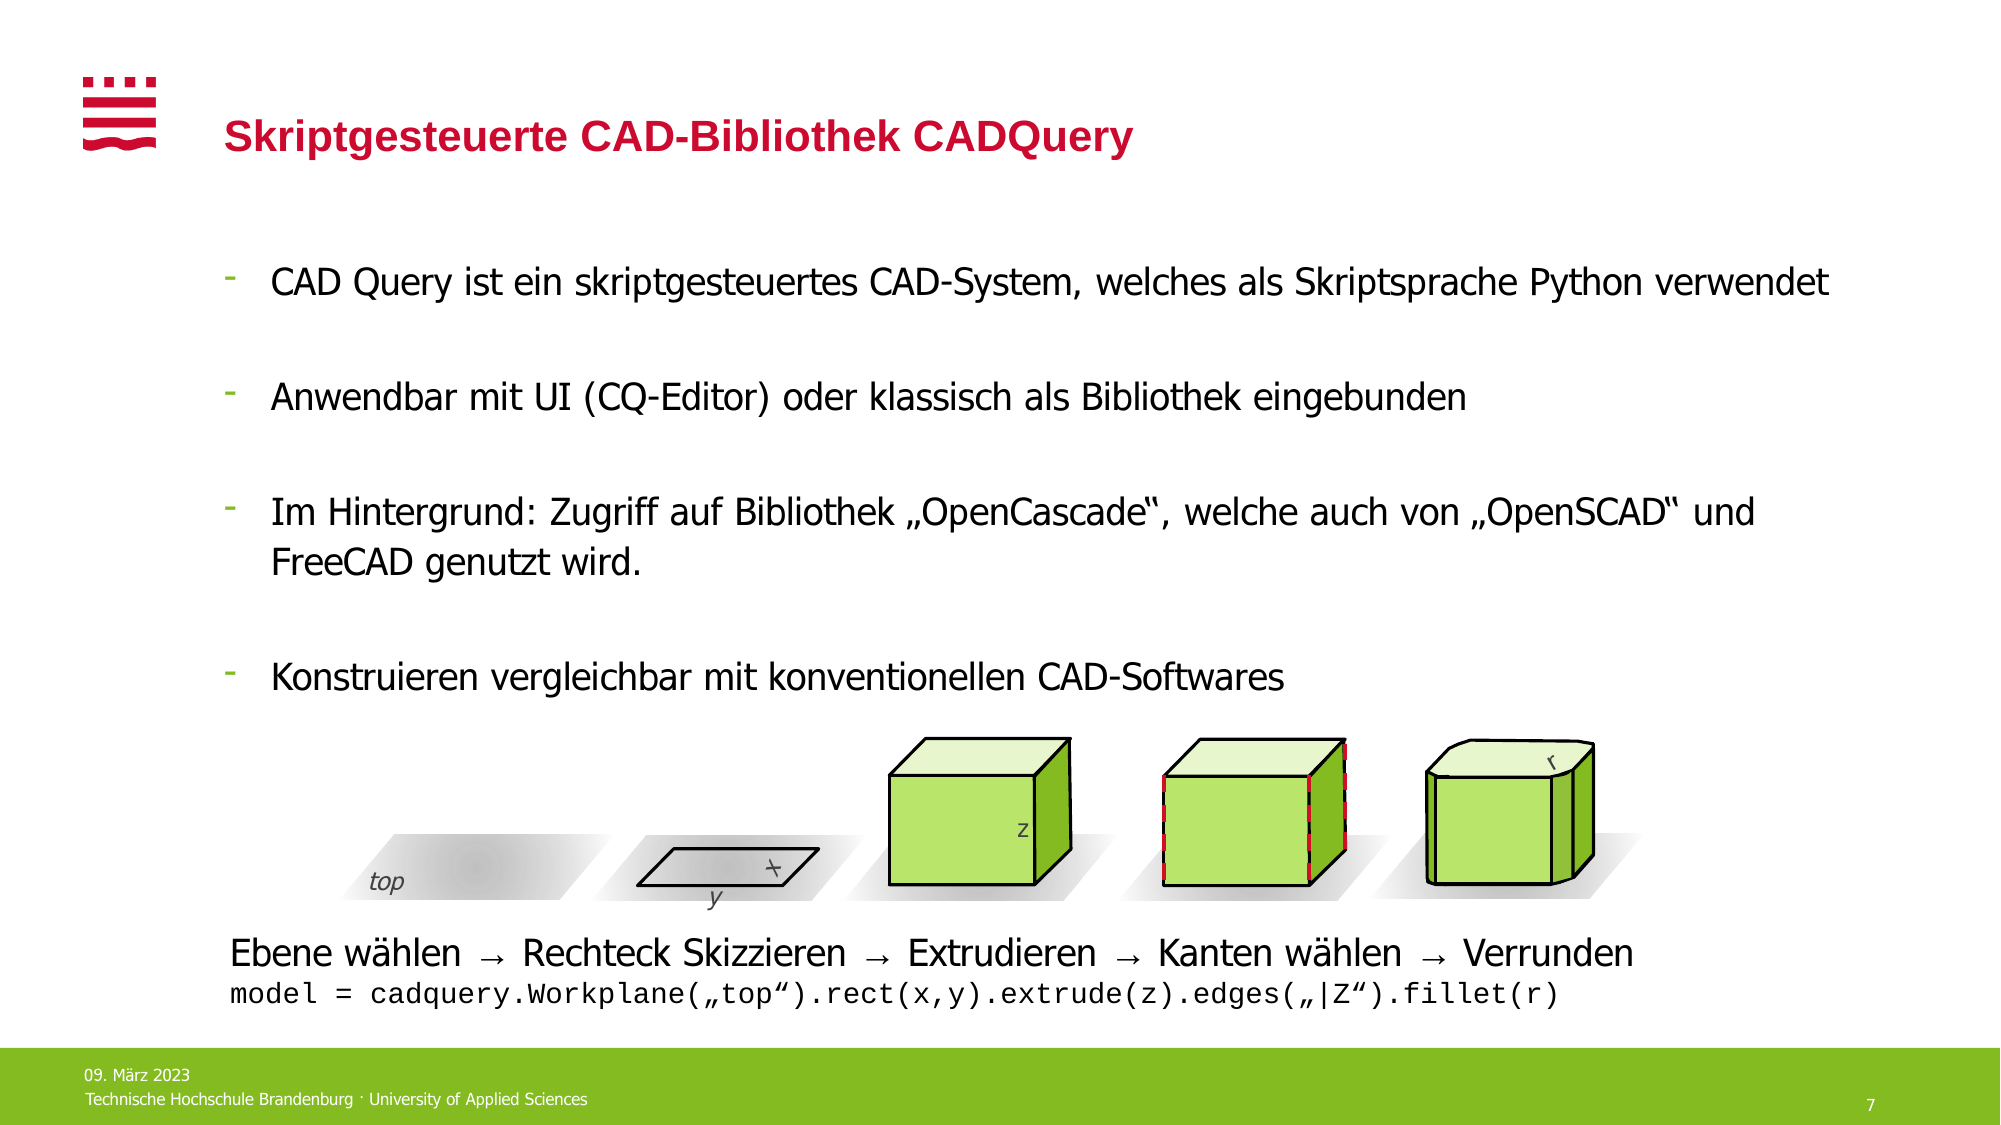

# Skriptgesteuerte CAD-Bibliothek CADQuery
CAD Query ist ein skriptgesteuertes CAD-System, welches als Skriptsprache Python verwendet

Anwendbar mit UI (CQ-Editor) oder klassisch als Bibliothek eingebunden

Im Hintergrund: Zugriff auf Bibliothek „OpenCascade“, welche auch von „OpenSCAD“ und FreeCAD genutzt wird.

Konstruieren vergleichbar mit konventionellen CAD-Softwares
r

z

x

top
y
Ebene wählen → Rechteck Skizzieren → Extrudieren → Kanten wählen → Verrunden
model = cadquery.Workplane(„top“).rect(x,y).extrude(z).edges(„|Z“).fillet(r)
09. März 2023
7